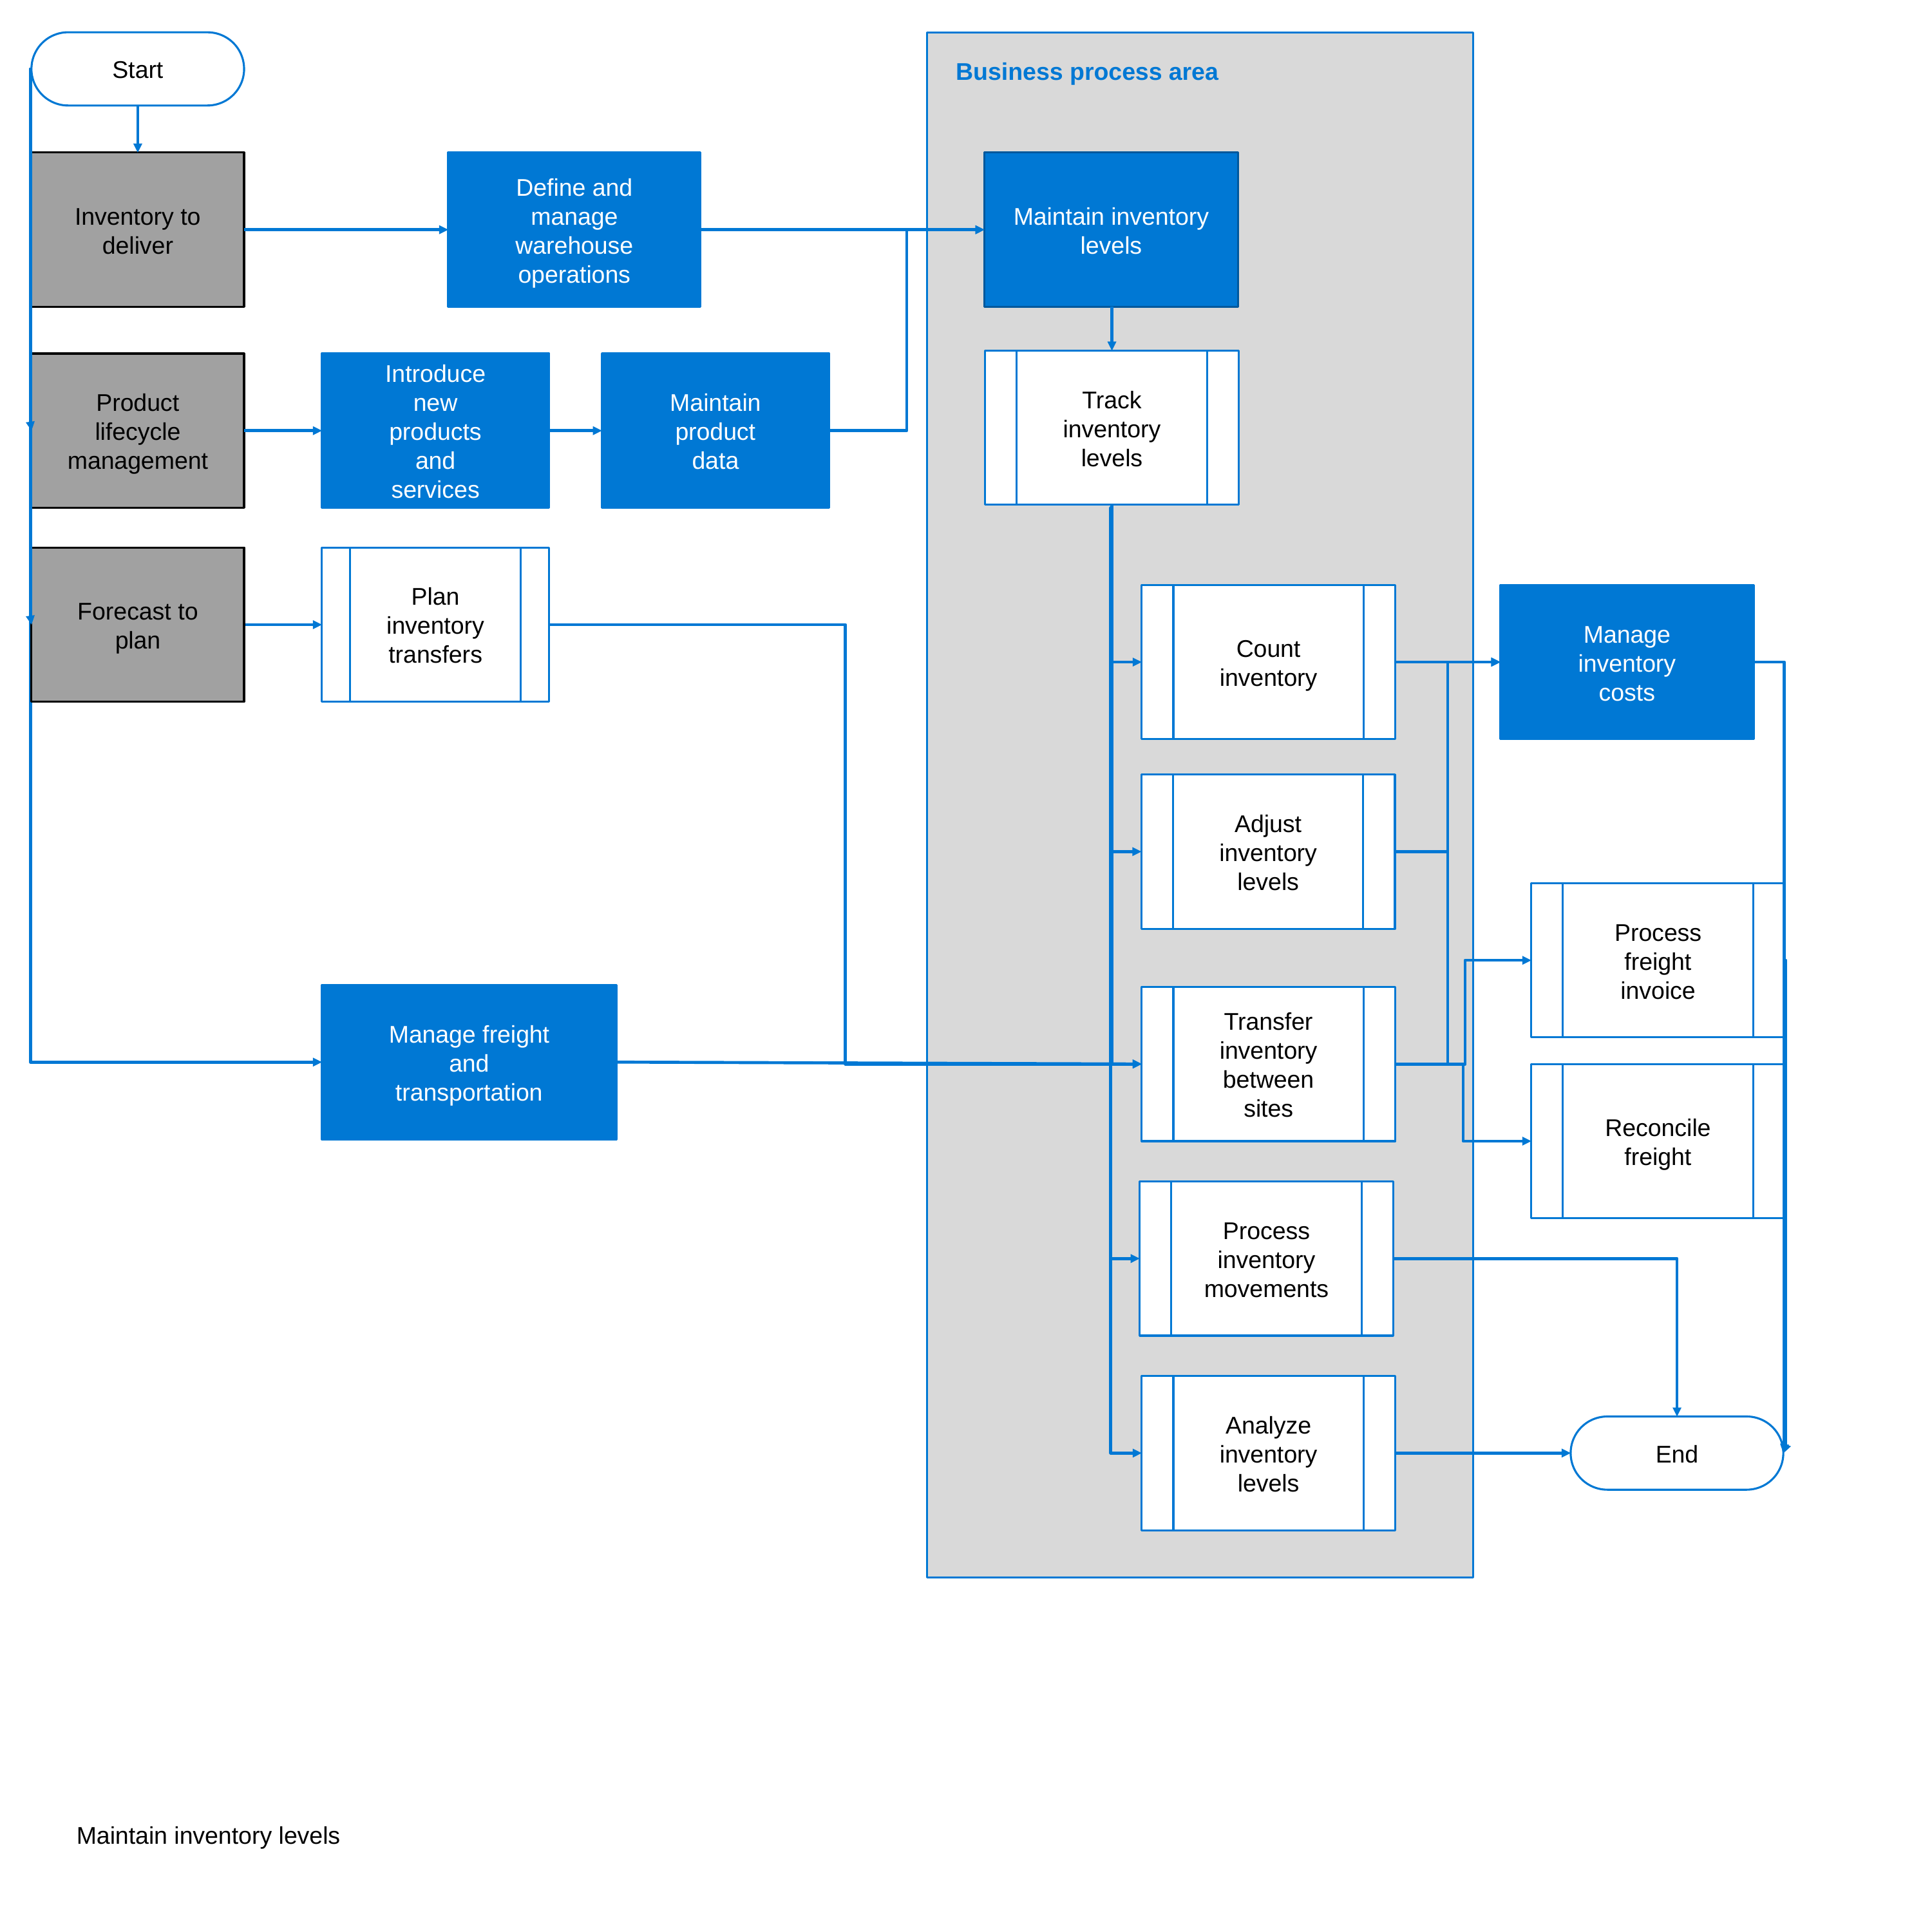

Start
Business process area
Inventory to deliver
Define and manage warehouse operations
Maintain inventory levels
Track inventory levels
Product lifecycle management
Introduce new products and services
Maintain product data
Forecast to plan
Plan inventory transfers
Count inventory
Manage inventory costs
Adjust inventory levels
Process freight invoice
Manage freight and transportation
Transfer inventory between sites
Reconcile freight
Process inventory movements
Analyze inventory levels
End
Maintain inventory levels